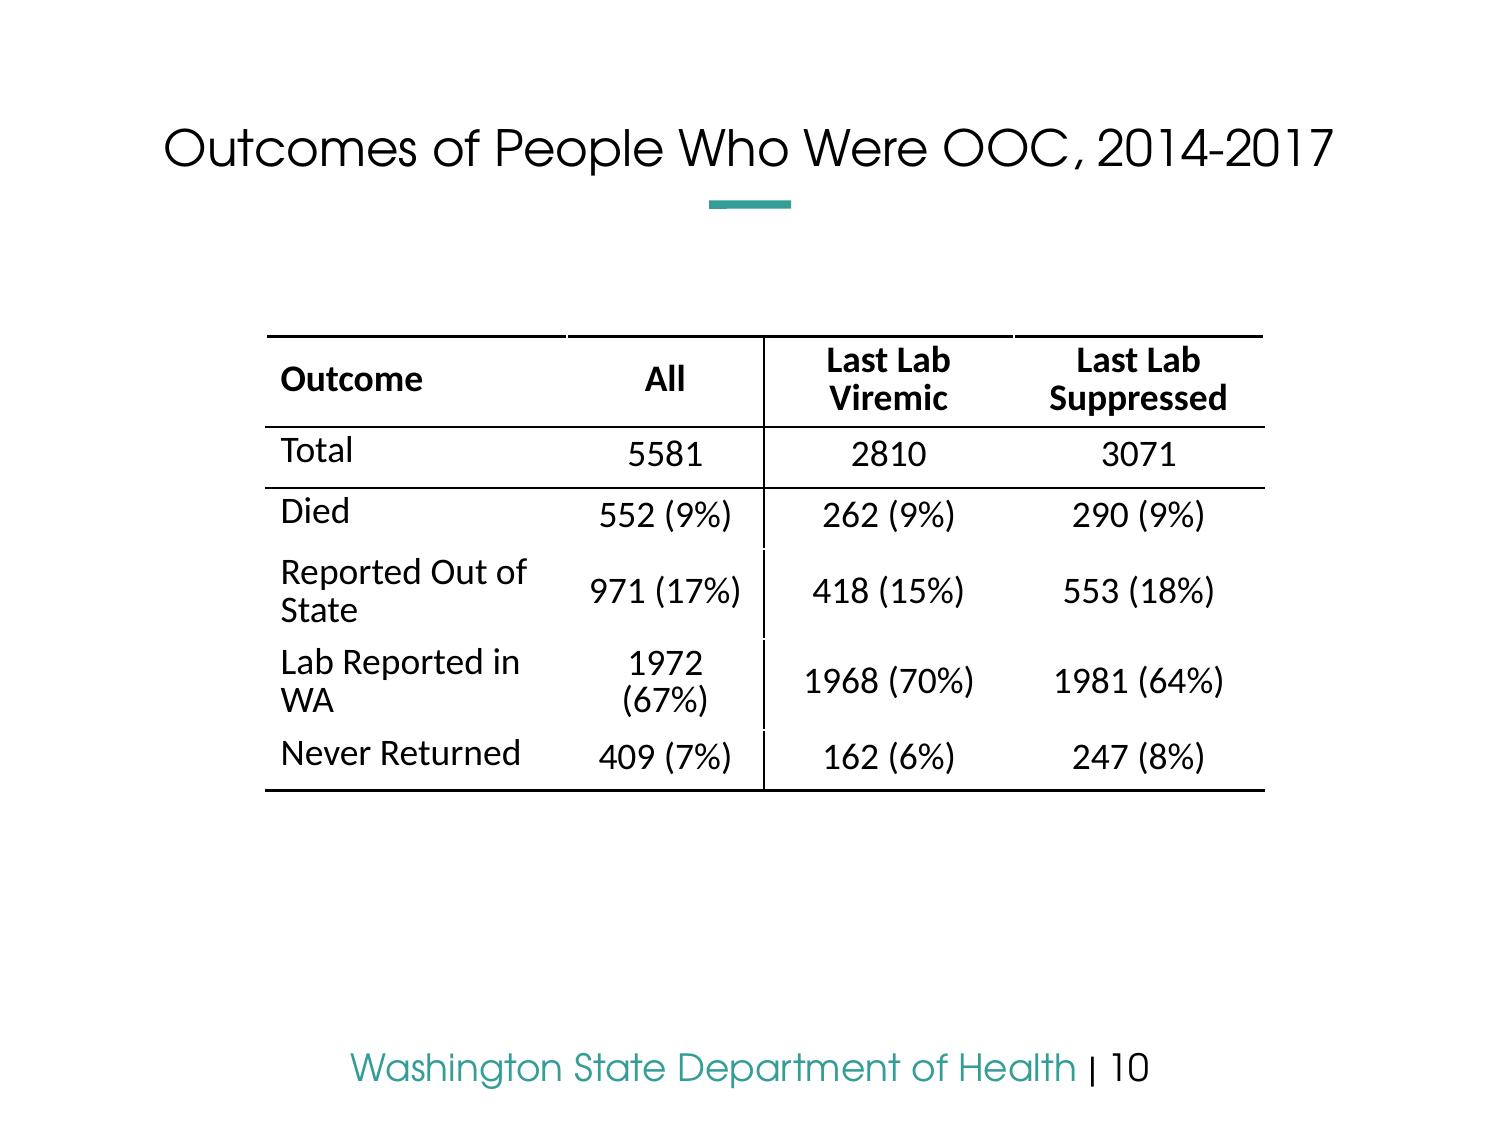

# Outcomes of People Who Were OOC, 2014-2017
| Outcome | All | Last Lab Viremic | Last Lab Suppressed |
| --- | --- | --- | --- |
| Total | 5581 | 2810 | 3071 |
| Died | 552 (9%) | 262 (9%) | 290 (9%) |
| Reported Out of State | 971 (17%) | 418 (15%) | 553 (18%) |
| Lab Reported in WA | 1972 (67%) | 1968 (70%) | 1981 (64%) |
| Never Returned | 409 (7%) | 162 (6%) | 247 (8%) |